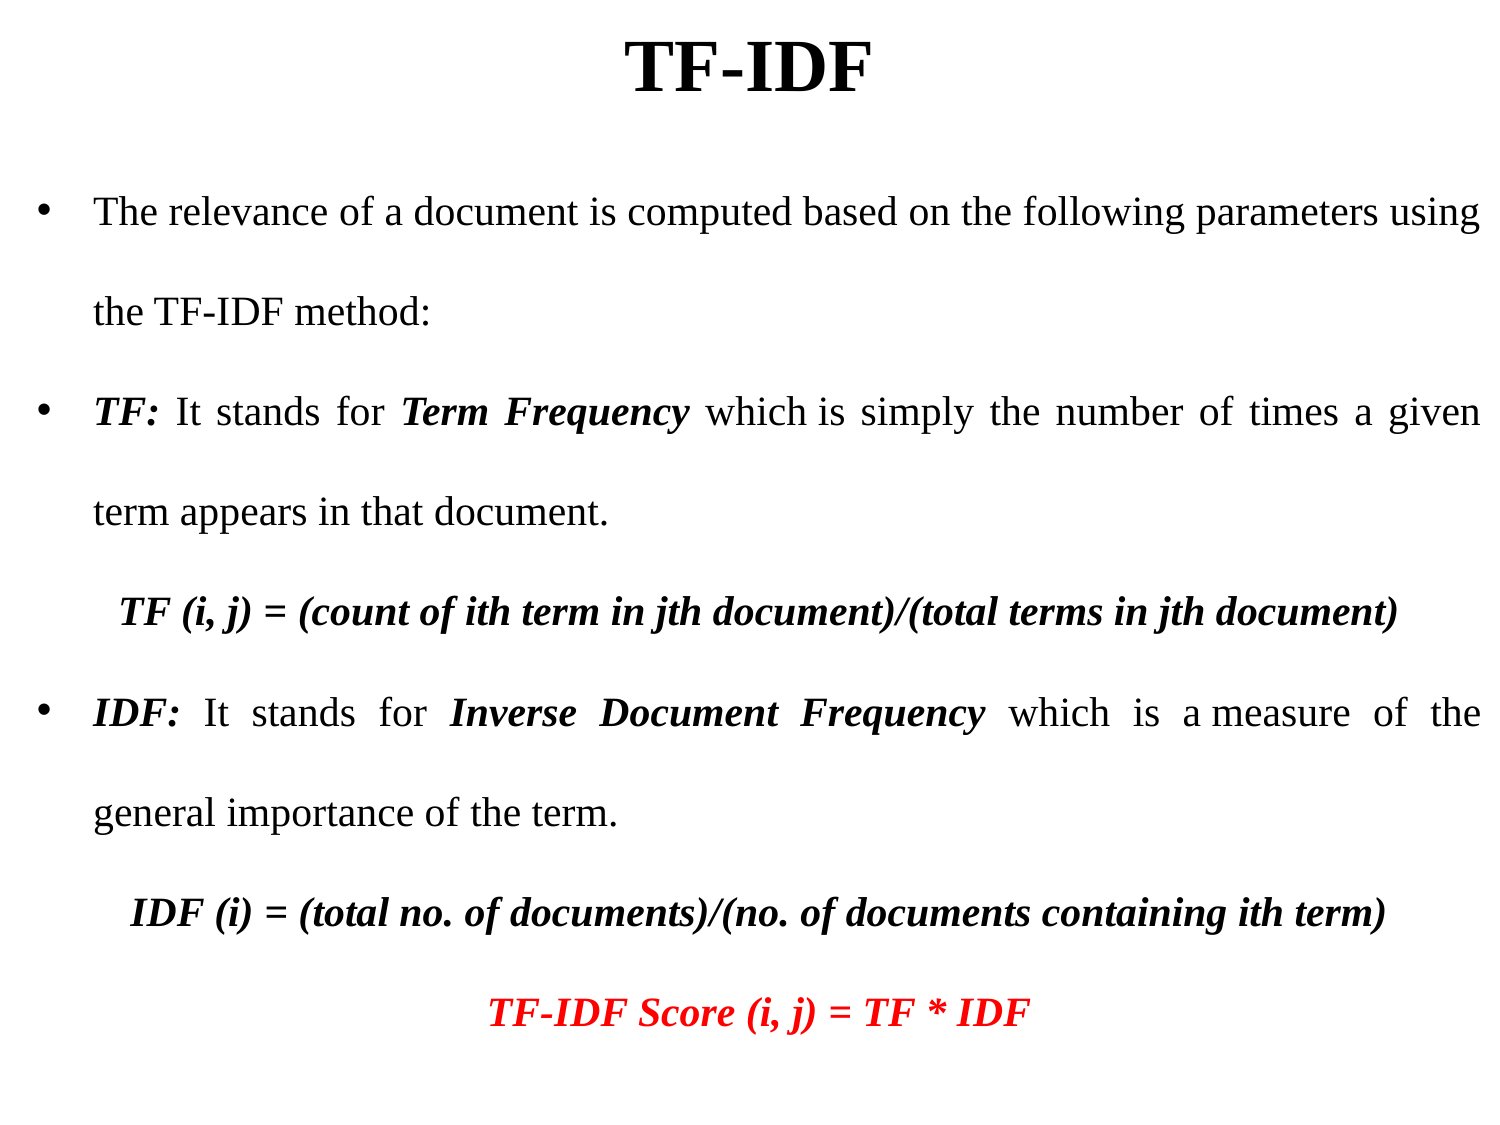

# TF-IDF
The relevance of a document is computed based on the following parameters using the TF-IDF method:
TF: It stands for Term Frequency which is simply the number of times a given term appears in that document.
TF (i, j) = (count of ith term in jth document)/(total terms in jth document)
IDF: It stands for Inverse Document Frequency which is a measure of the general importance of the term.
IDF (i) = (total no. of documents)/(no. of documents containing ith term)
TF-IDF Score (i, j) = TF * IDF